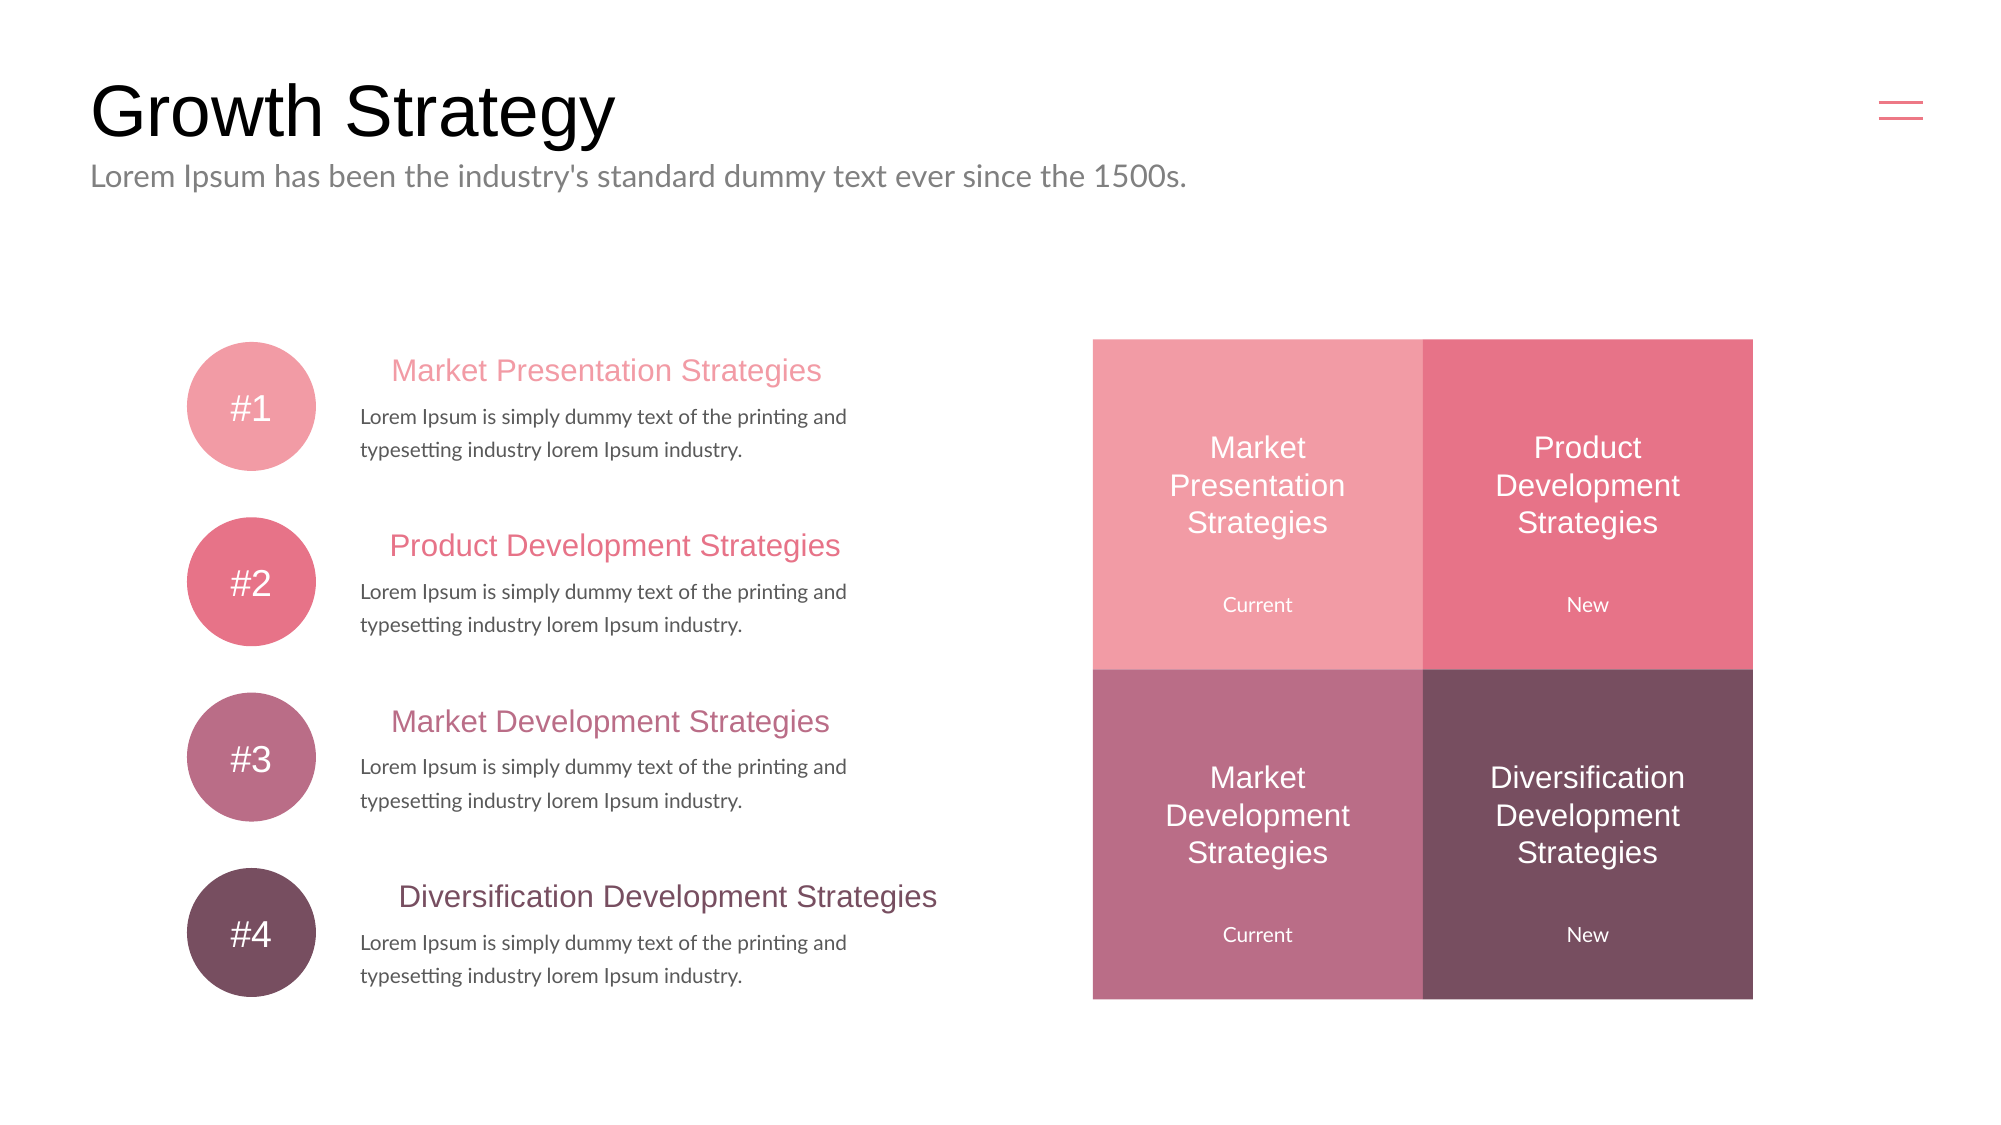

# Growth Strategy
Lorem Ipsum has been the industry's standard dummy text ever since the 1500s.

#1
Market Presentation Strategies
Lorem Ipsum is simply dummy text of the printing and  typesetting industry lorem Ipsum industry.
Market
Presentation
Strategies
Product
Development
Strategies
#2
Product Development Strategies
Lorem Ipsum is simply dummy text of the printing and  typesetting industry lorem Ipsum industry.
Current
New

#3
Market Development Strategies
Lorem Ipsum is simply dummy text of the printing and  typesetting industry lorem Ipsum industry.
Market
Development
Strategies
Diversification
Development
Strategies
#4
Diversification Development Strategies
Lorem Ipsum is simply dummy text of the printing and  typesetting industry lorem Ipsum industry.
Current
New